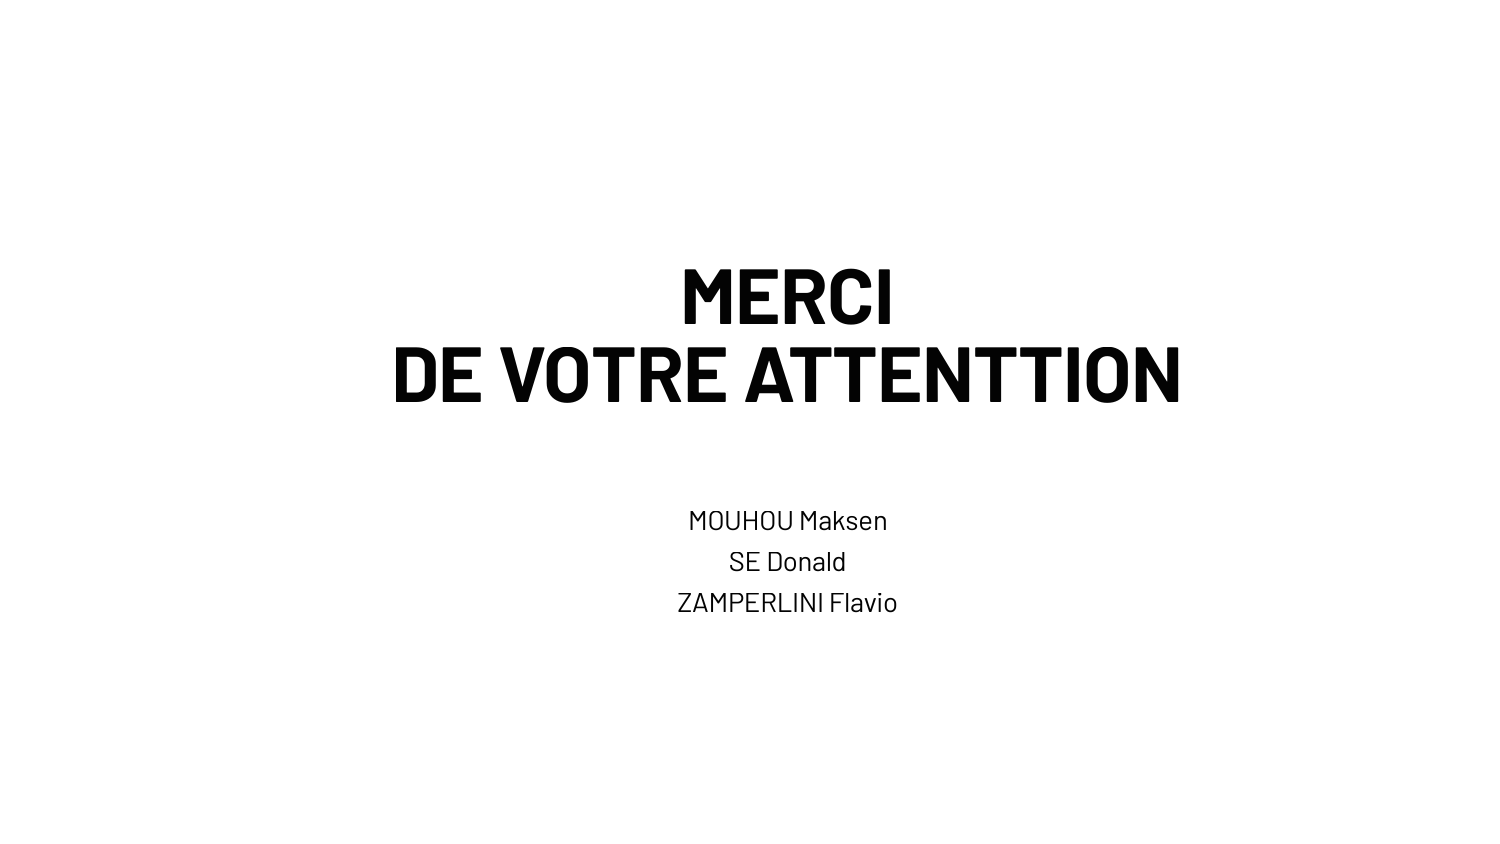

MERCI
DE VOTRE ATTENTTION
MOUHOU Maksen
SE Donald
ZAMPERLINI Flavio